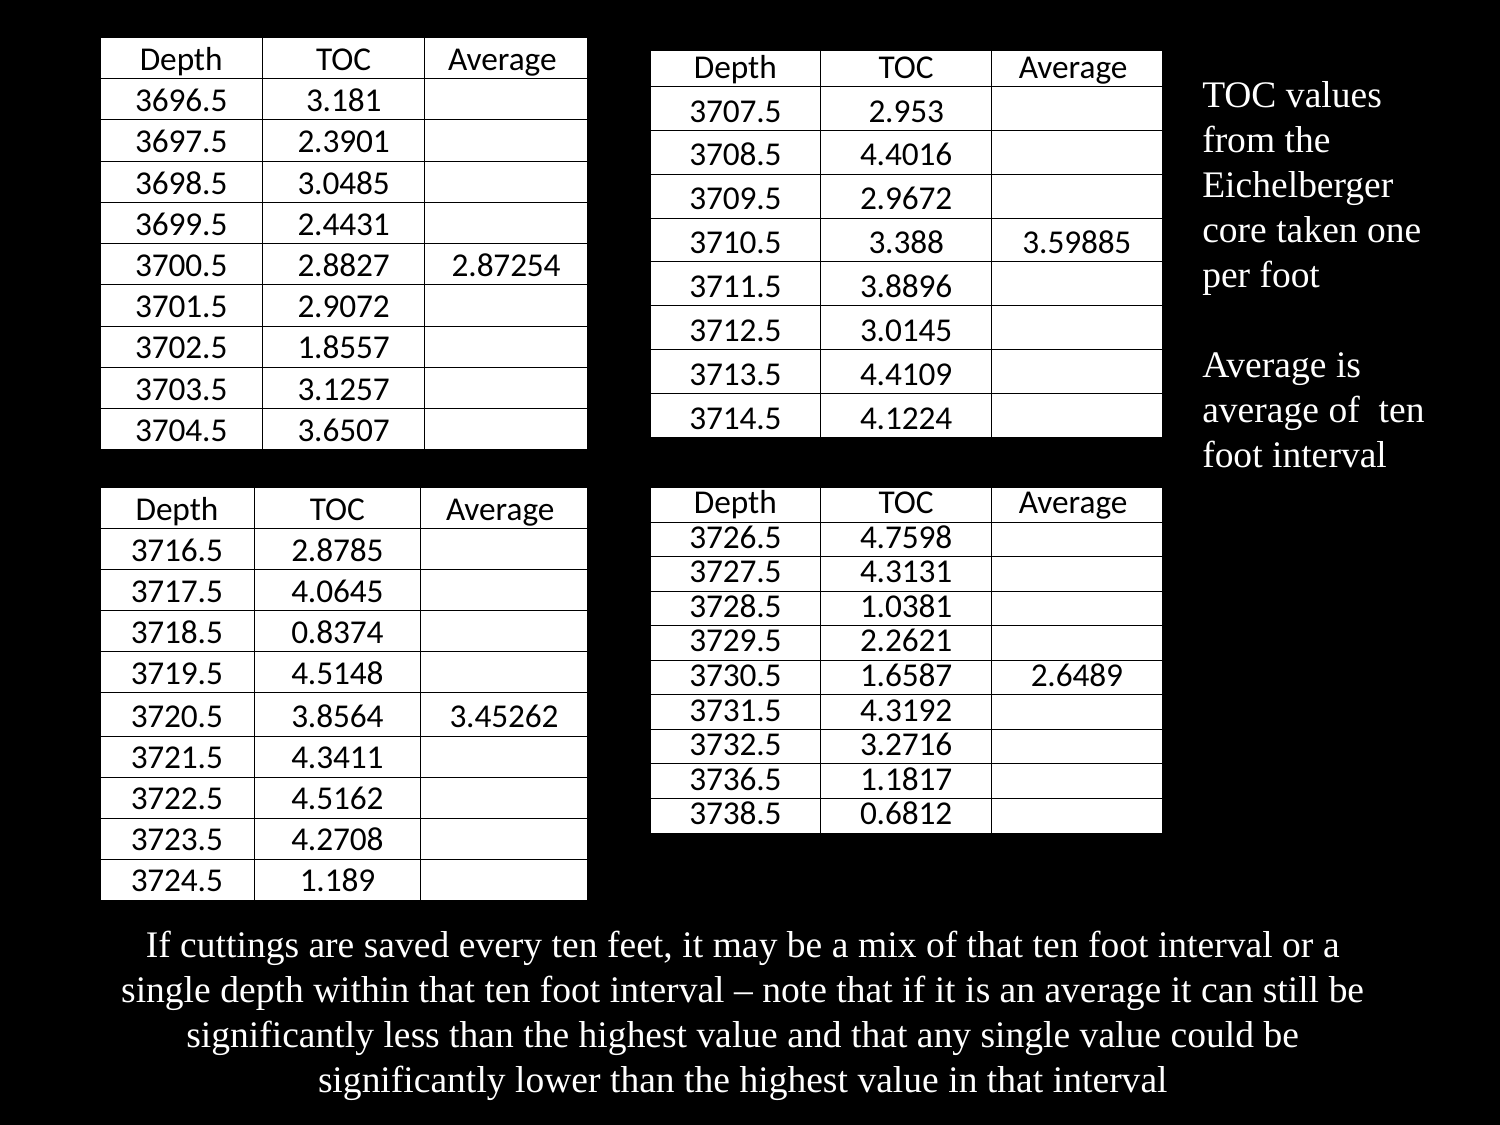

| Depth | TOC | Average |
| --- | --- | --- |
| 3696.5 | 3.181 |  |
| 3697.5 | 2.3901 |  |
| 3698.5 | 3.0485 |  |
| 3699.5 | 2.4431 |  |
| 3700.5 | 2.8827 | 2.87254 |
| 3701.5 | 2.9072 |  |
| 3702.5 | 1.8557 |  |
| 3703.5 | 3.1257 |  |
| 3704.5 | 3.6507 |  |
| Depth | TOC | Average |
| --- | --- | --- |
| 3707.5 | 2.953 |  |
| 3708.5 | 4.4016 |  |
| 3709.5 | 2.9672 |  |
| 3710.5 | 3.388 | 3.59885 |
| 3711.5 | 3.8896 |  |
| 3712.5 | 3.0145 |  |
| 3713.5 | 4.4109 |  |
| 3714.5 | 4.1224 |  |
TOC values from the Eichelberger core taken one per foot

Average is average of  ten foot interval
| Depth | TOC | Average |
| --- | --- | --- |
| 3716.5 | 2.8785 |  |
| 3717.5 | 4.0645 |  |
| 3718.5 | 0.8374 |  |
| 3719.5 | 4.5148 |  |
| 3720.5 | 3.8564 | 3.45262 |
| 3721.5 | 4.3411 |  |
| 3722.5 | 4.5162 |  |
| 3723.5 | 4.2708 |  |
| 3724.5 | 1.189 |  |
| Depth | TOC | Average |
| --- | --- | --- |
| 3726.5 | 4.7598 |  |
| 3727.5 | 4.3131 |  |
| 3728.5 | 1.0381 |  |
| 3729.5 | 2.2621 |  |
| 3730.5 | 1.6587 | 2.6489 |
| 3731.5 | 4.3192 |  |
| 3732.5 | 3.2716 |  |
| 3736.5 | 1.1817 |  |
| 3738.5 | 0.6812 |  |
If cuttings are saved every ten feet, it may be a mix of that ten foot interval or a single depth within that ten foot interval – note that if it is an average it can still be significantly less than the highest value and that any single value could be significantly lower than the highest value in that interval